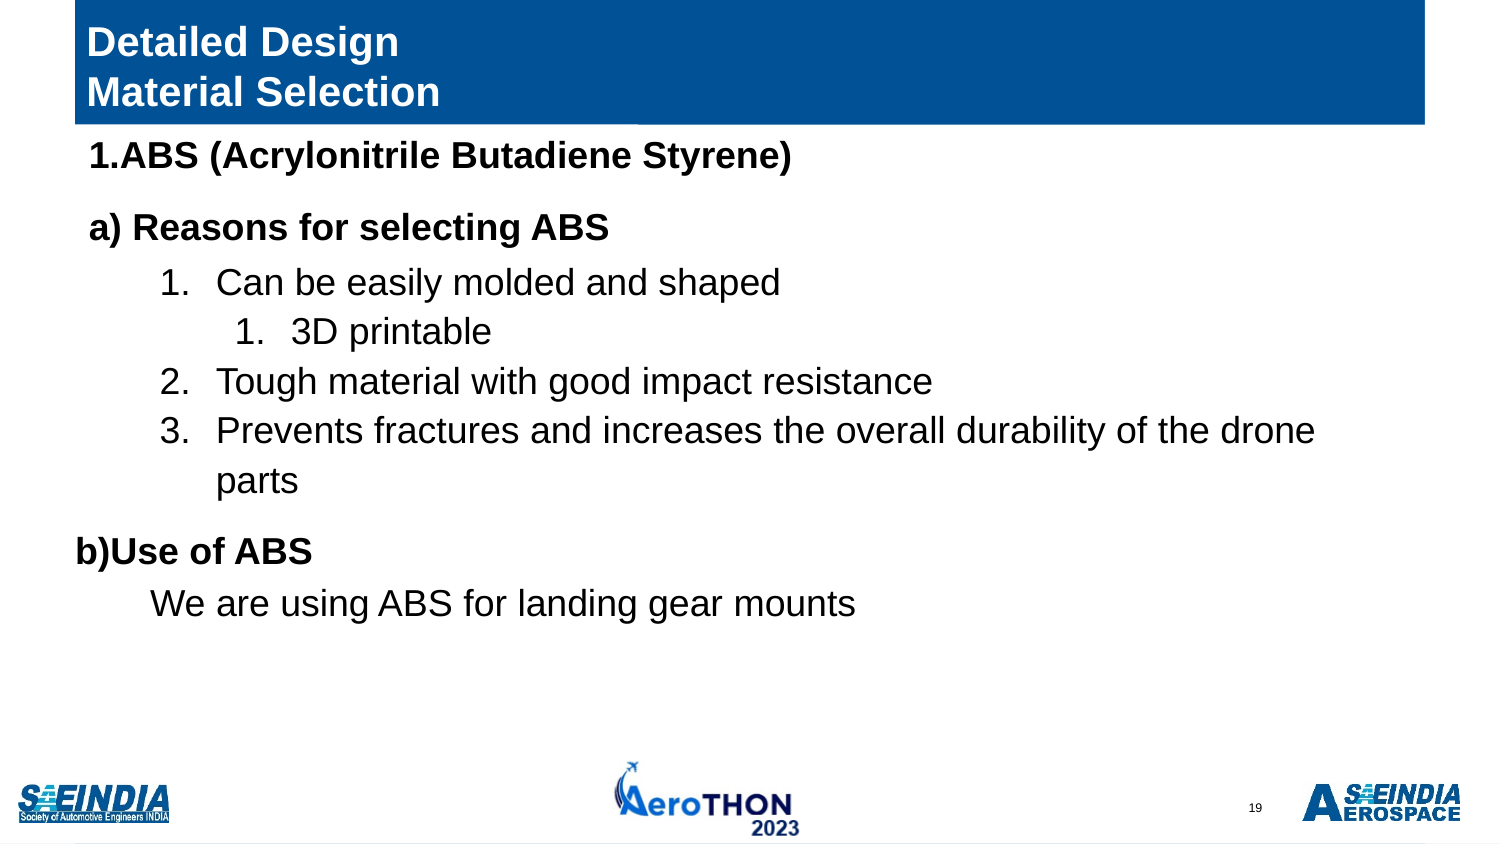

# Detailed Design
 Material Selection
1.ABS (Acrylonitrile Butadiene Styrene)
a) Reasons for selecting ABS
Can be easily molded and shaped
3D printable
Tough material with good impact resistance
Prevents fractures and increases the overall durability of the drone parts
b)Use of ABS
We are using ABS for landing gear mounts
19